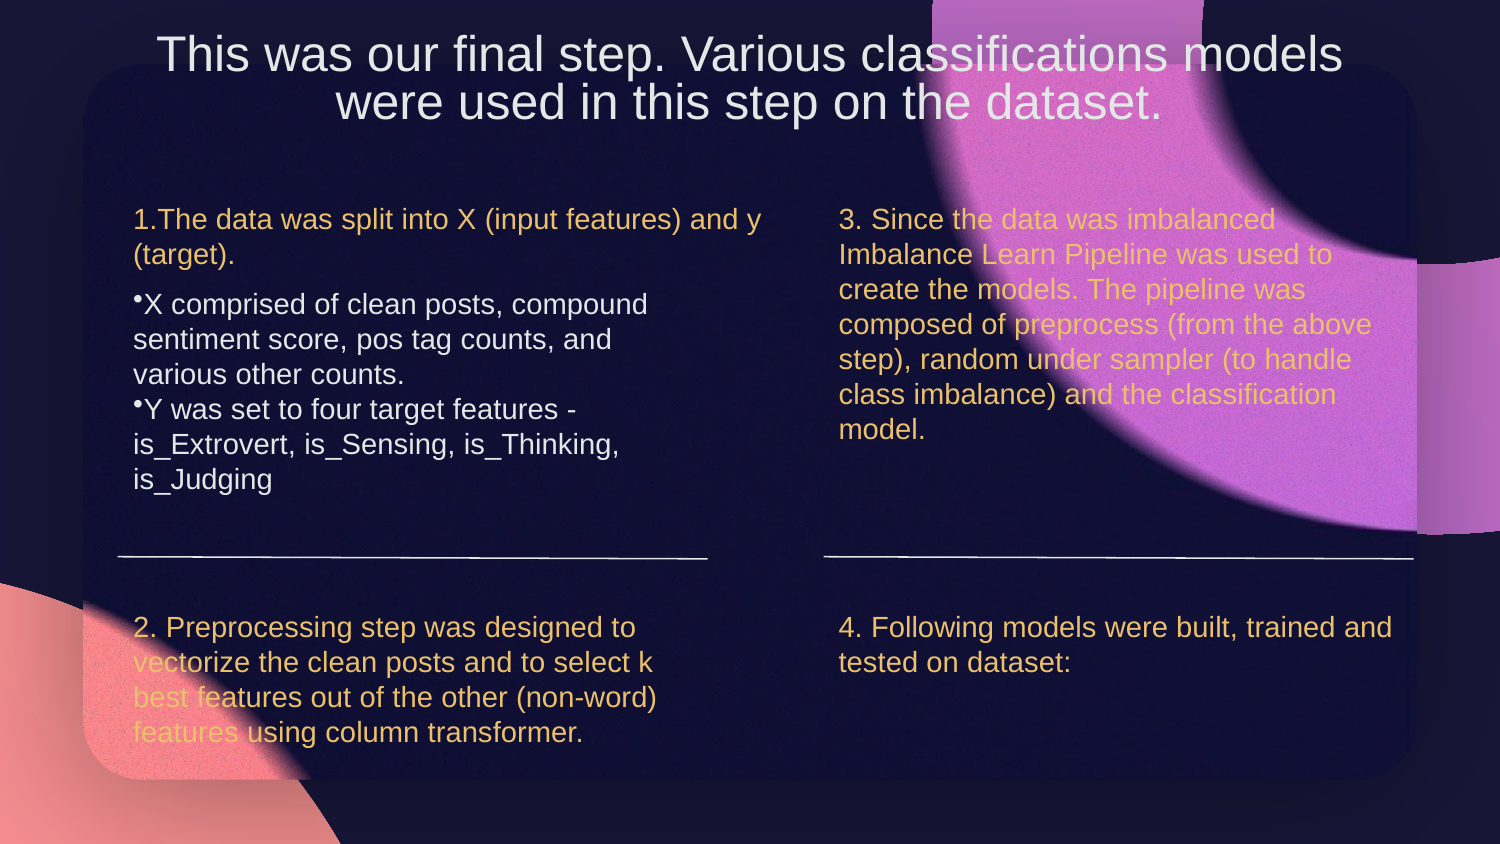

This was our final step. Various classifications models were used in this step on the dataset.
# 1.The data was split into X (input features) and y (target).
3. Since the data was imbalanced Imbalance Learn Pipeline was used to create the models. The pipeline was composed of preprocess (from the above step), random under sampler (to handle class imbalance) and the classification model.
X comprised of clean posts, compound sentiment score, pos tag counts, and various other counts.
Y was set to four target features - is_Extrovert, is_Sensing, is_Thinking, is_Judging
2. Preprocessing step was designed to vectorize the clean posts and to select k best features out of the other (non-word) features using column transformer.
4. Following models were built, trained and tested on dataset: